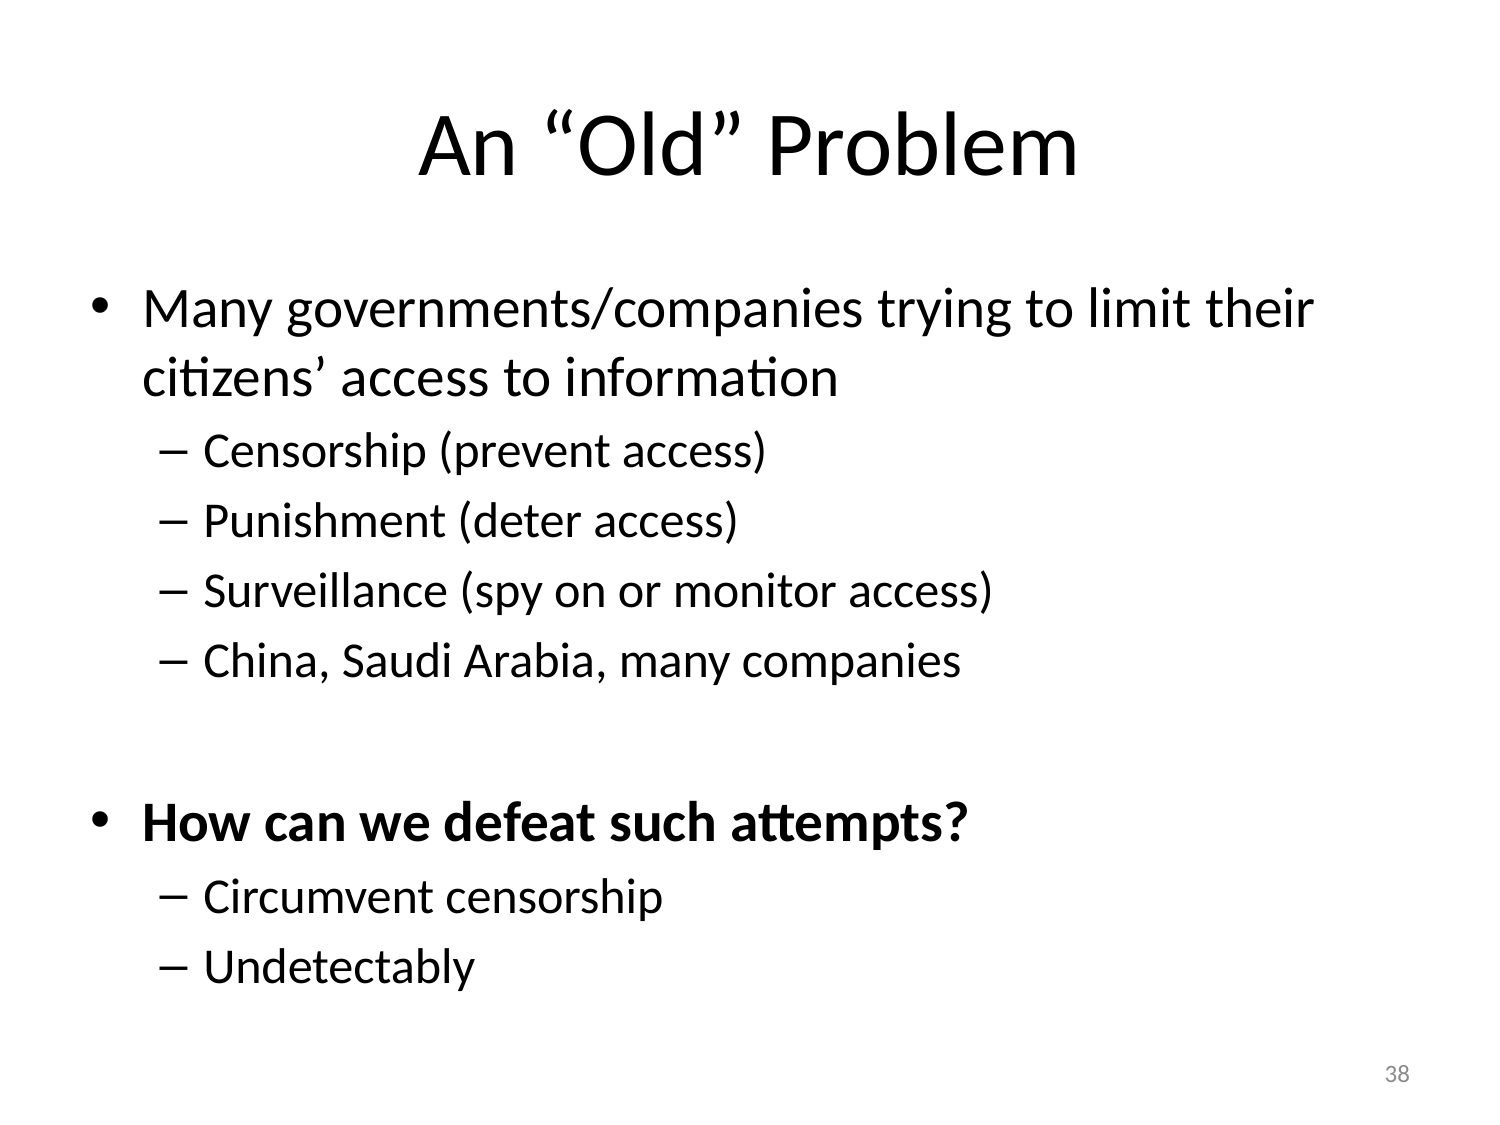

# An “Old” Problem
Many governments/companies trying to limit their citizens’ access to information
Censorship (prevent access)
Punishment (deter access)
Surveillance (spy on or monitor access)
China, Saudi Arabia, many companies

How can we defeat such attempts?
Circumvent censorship
Undetectably
38